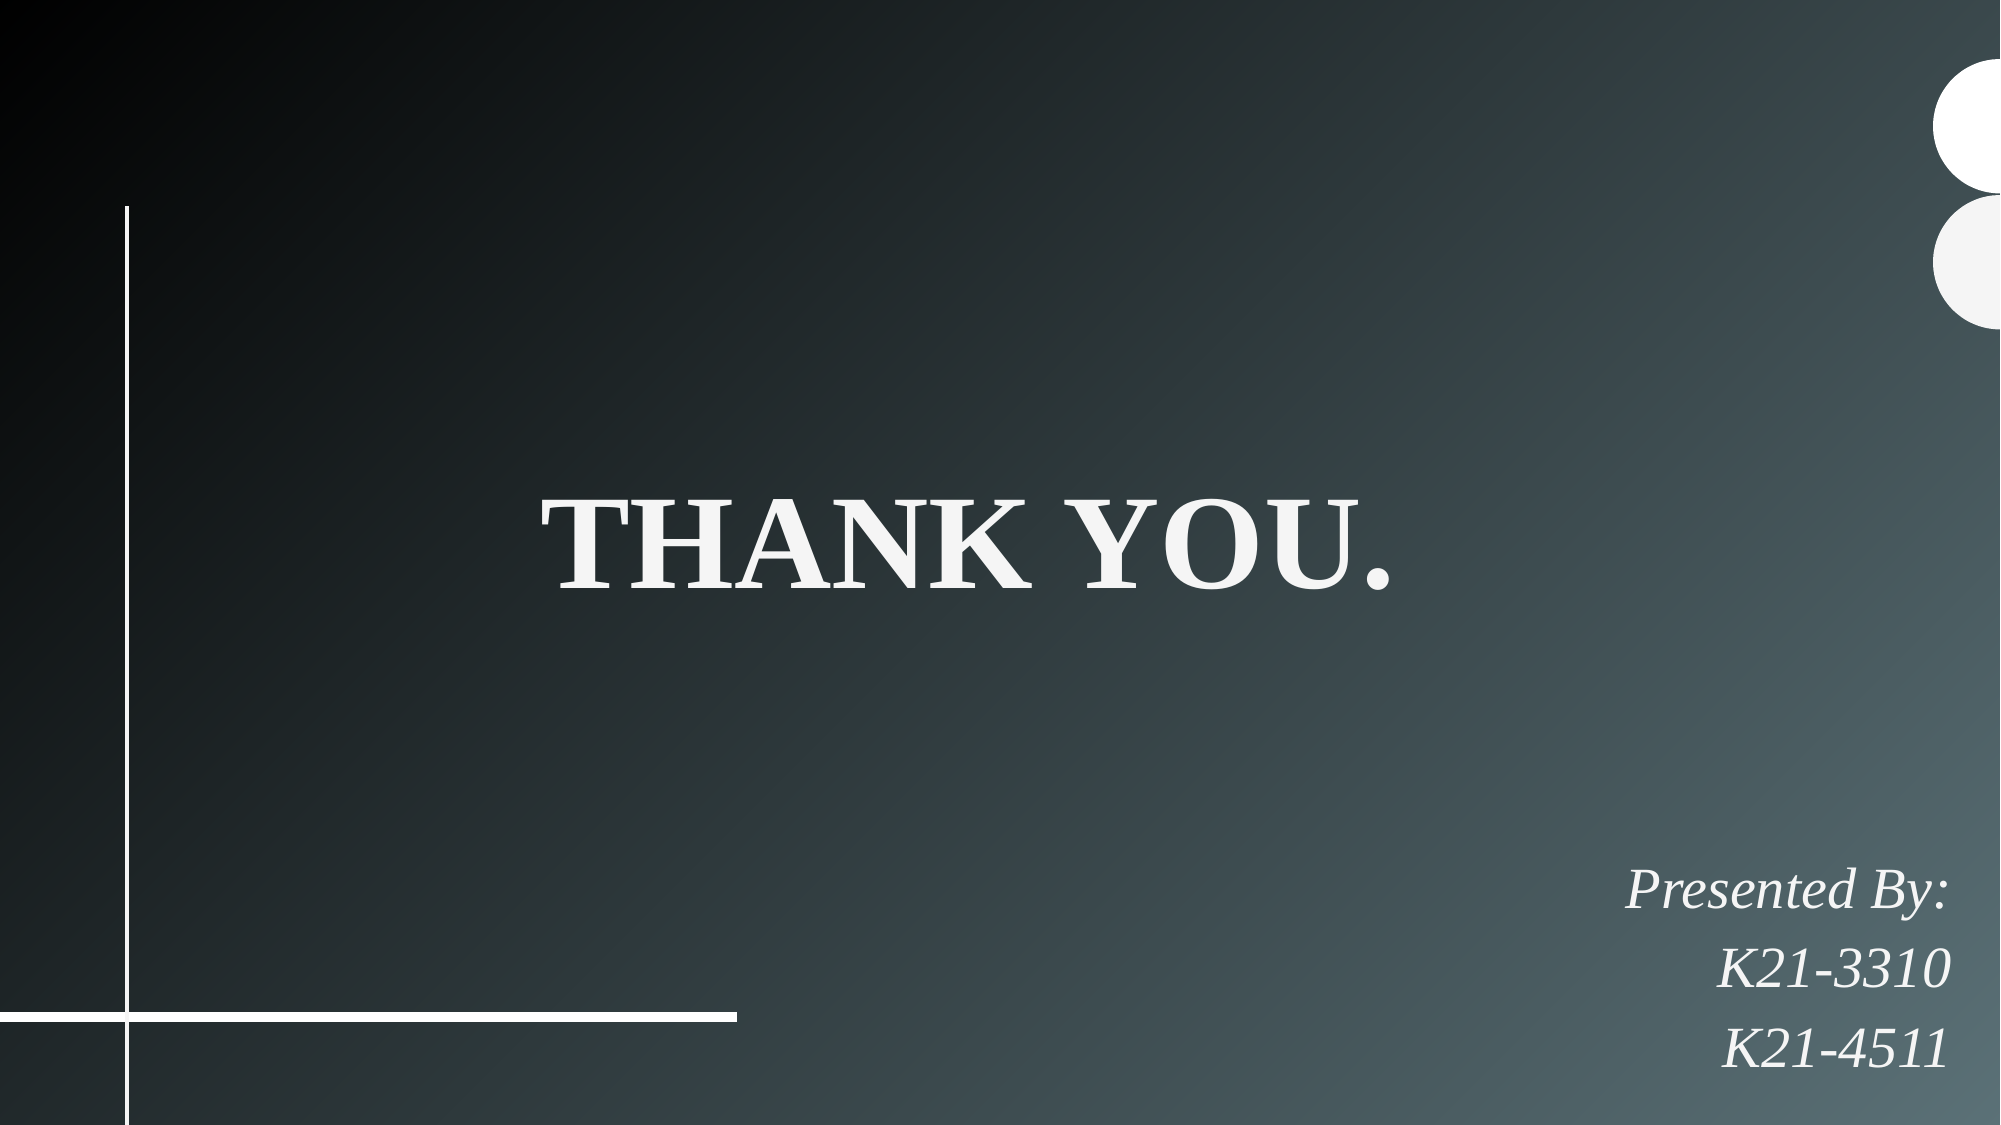

# THANK YOU.
Presented By:
K21-3310
K21-4511